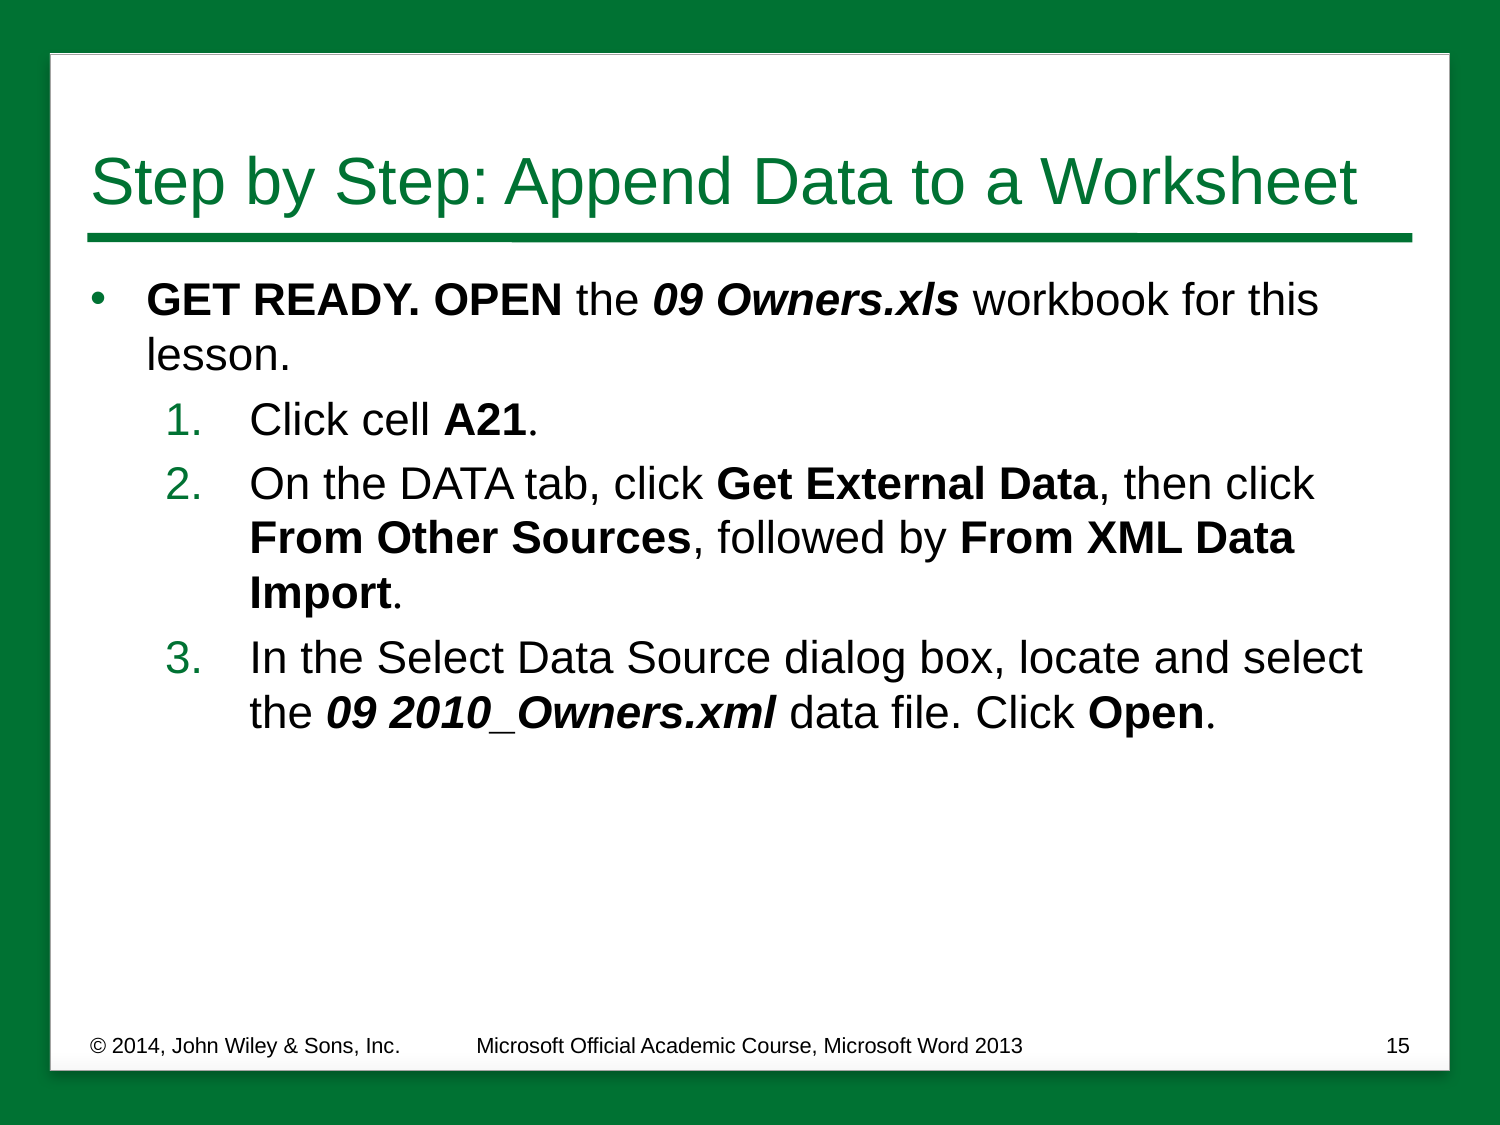

# Step by Step: Append Data to a Worksheet
GET READY. OPEN the 09 Owners.xls workbook for this lesson.
Click cell A21.
On the DATA tab, click Get External Data, then click From Other Sources, followed by From XML Data Import.
In the Select Data Source dialog box, locate and select the 09 2010_Owners.xml data file. Click Open.
© 2014, John Wiley & Sons, Inc.
Microsoft Official Academic Course, Microsoft Word 2013
15